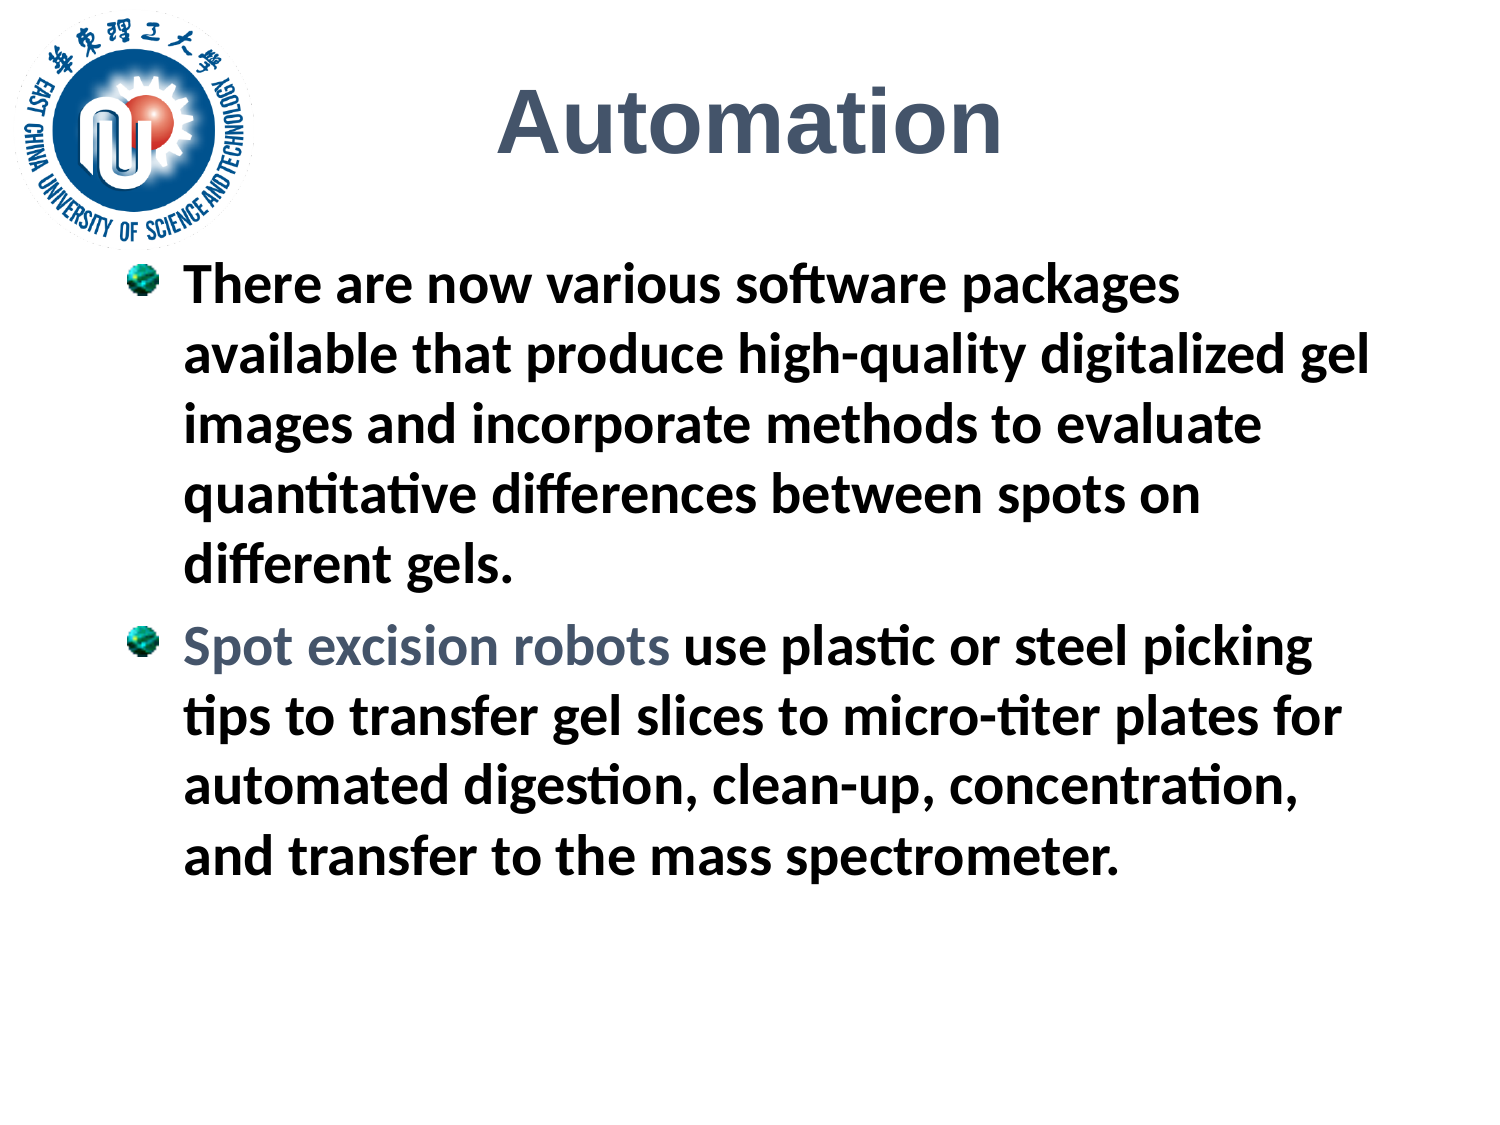

# Automation
There are now various software packages available that produce high-quality digitalized gel images and incorporate methods to evaluate quantitative differences between spots on different gels.
Spot excision robots use plastic or steel picking tips to transfer gel slices to micro-titer plates for automated digestion, clean-up, concentration, and transfer to the mass spectrometer.